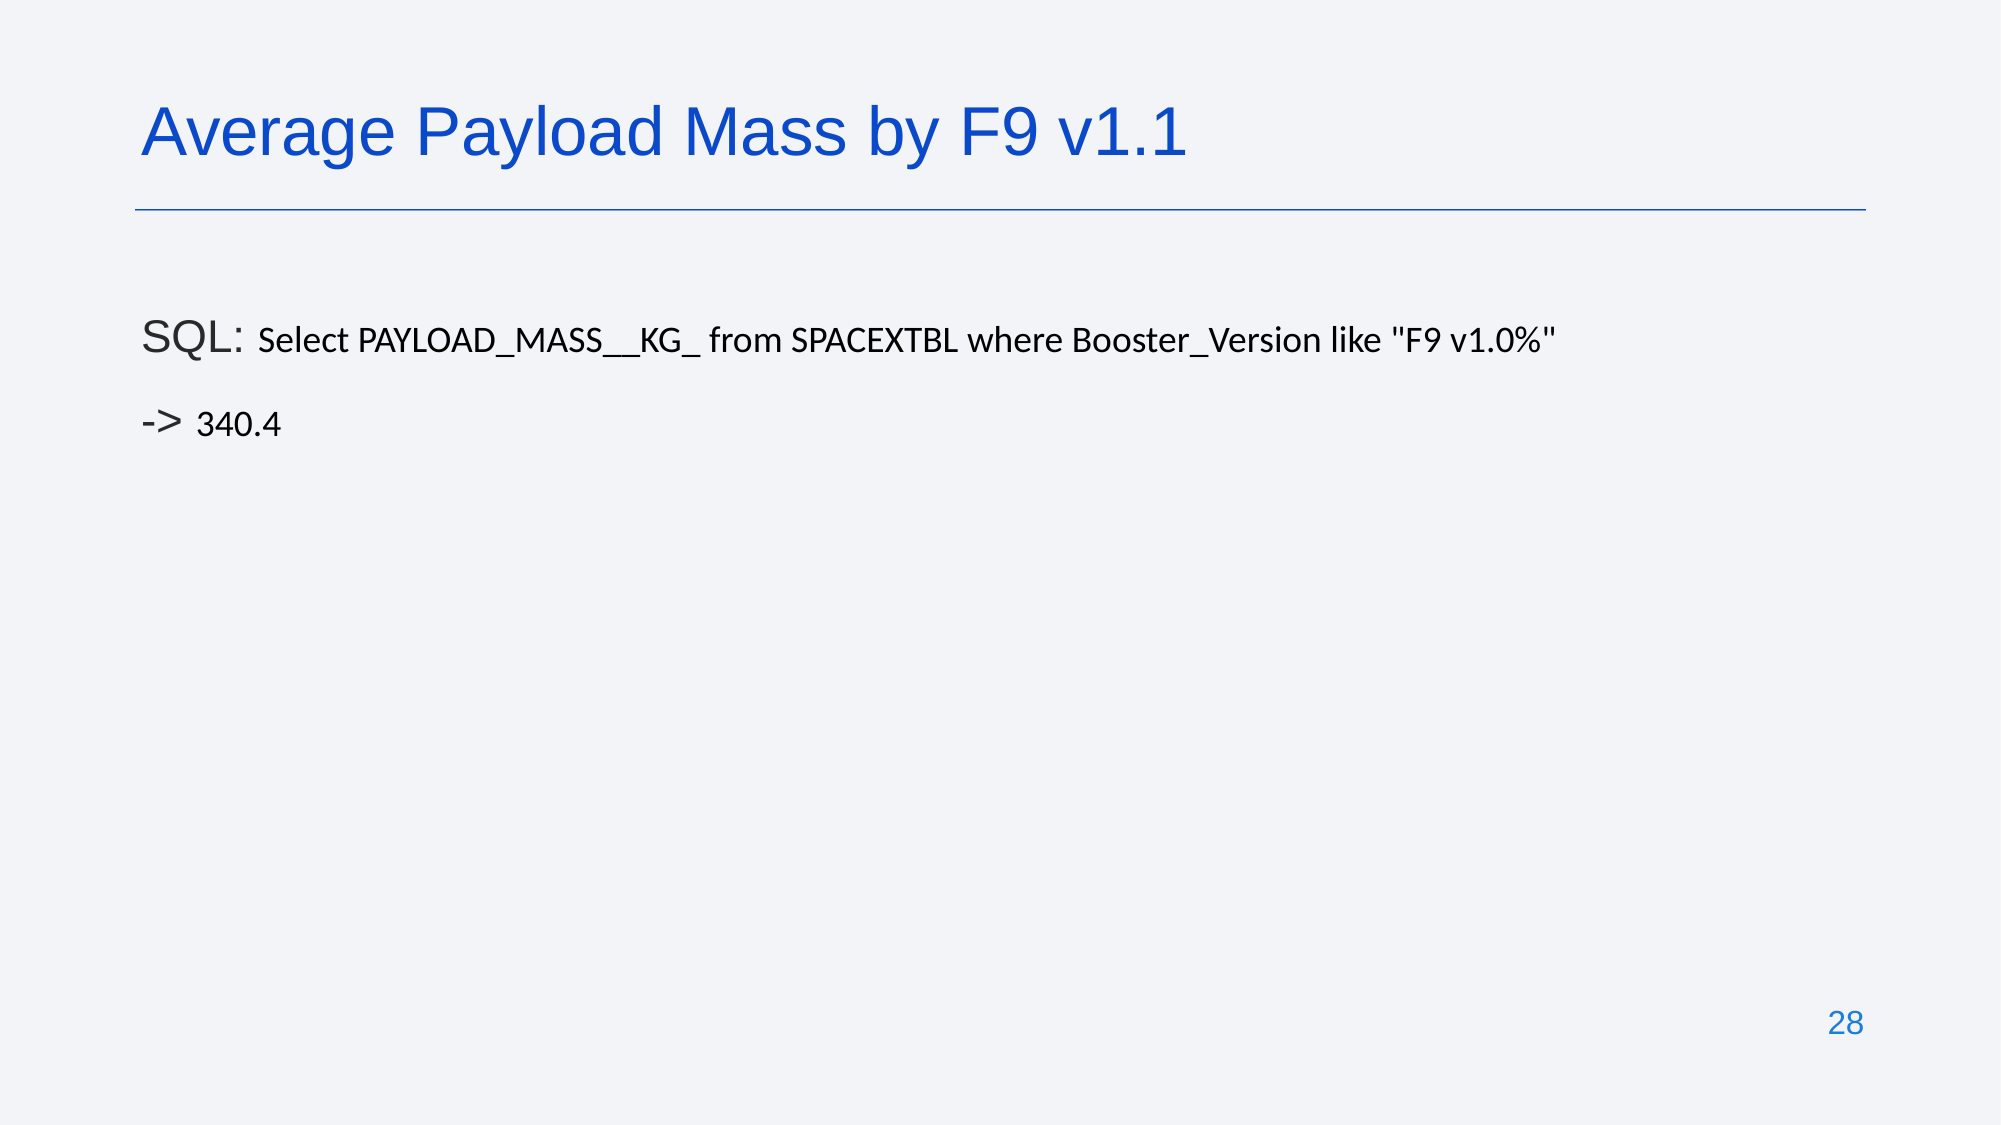

Average Payload Mass by F9 v1.1
SQL: Select PAYLOAD_MASS__KG_ from SPACEXTBL where Booster_Version like "F9 v1.0%"
-> 340.4
28